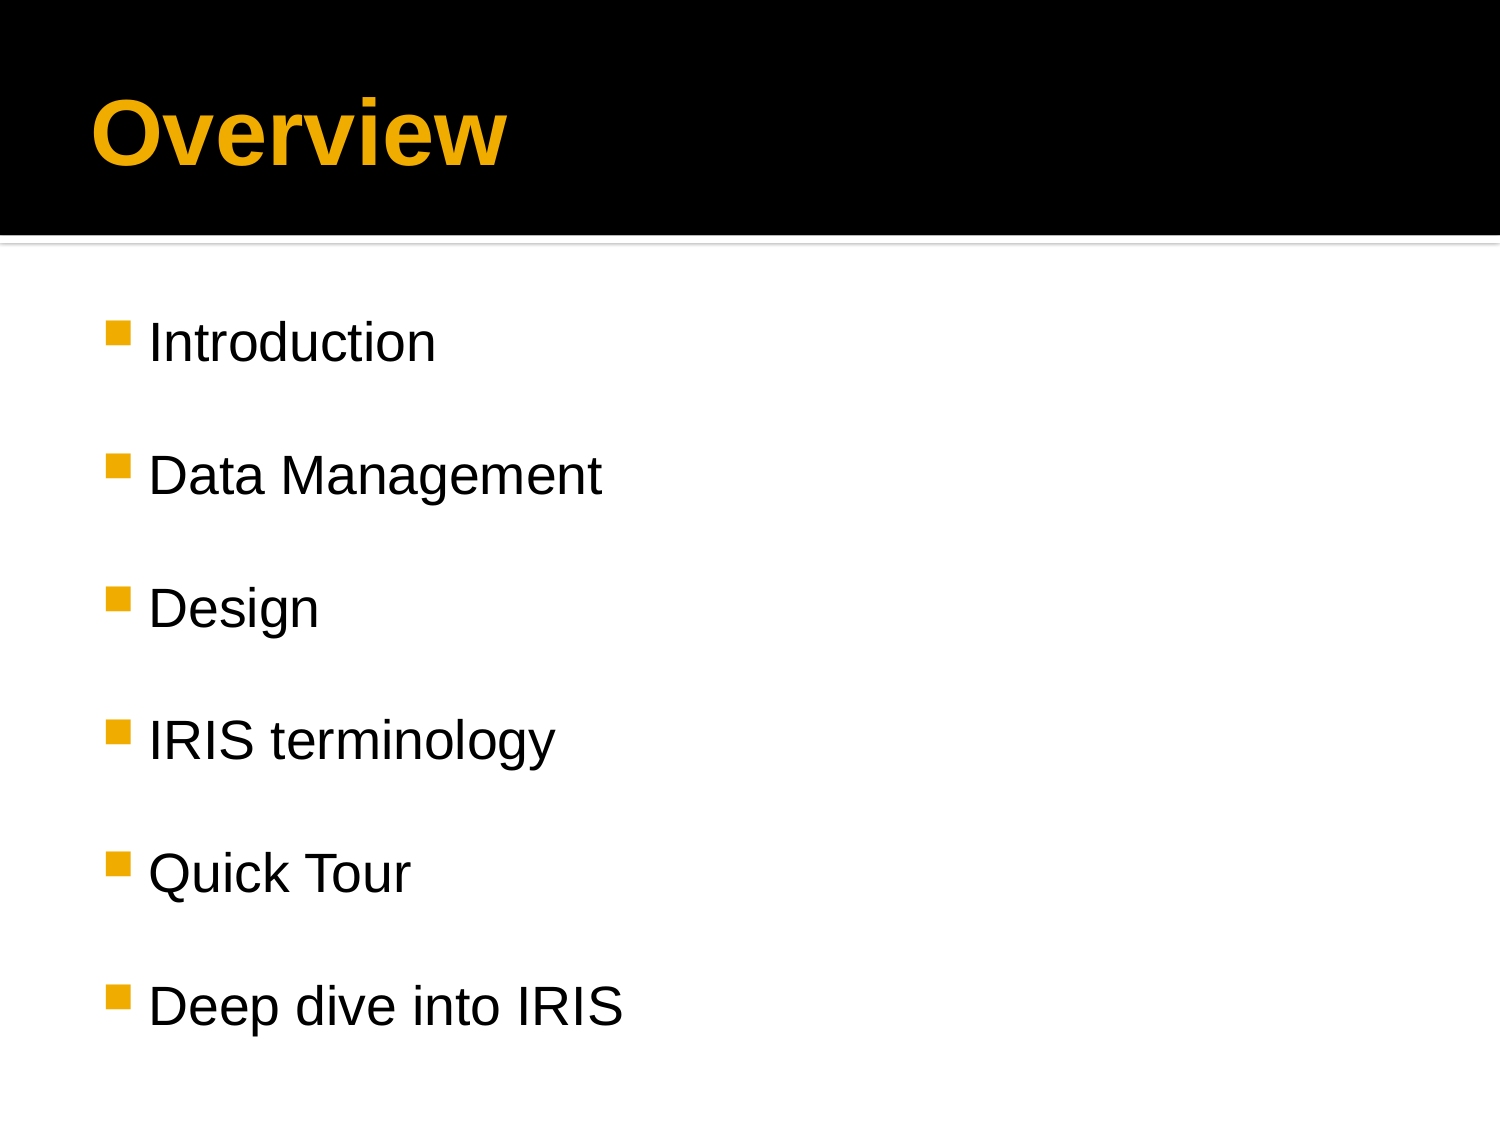

# Overview
Introduction

Data Management

Design

IRIS terminology

Quick Tour

Deep dive into IRIS